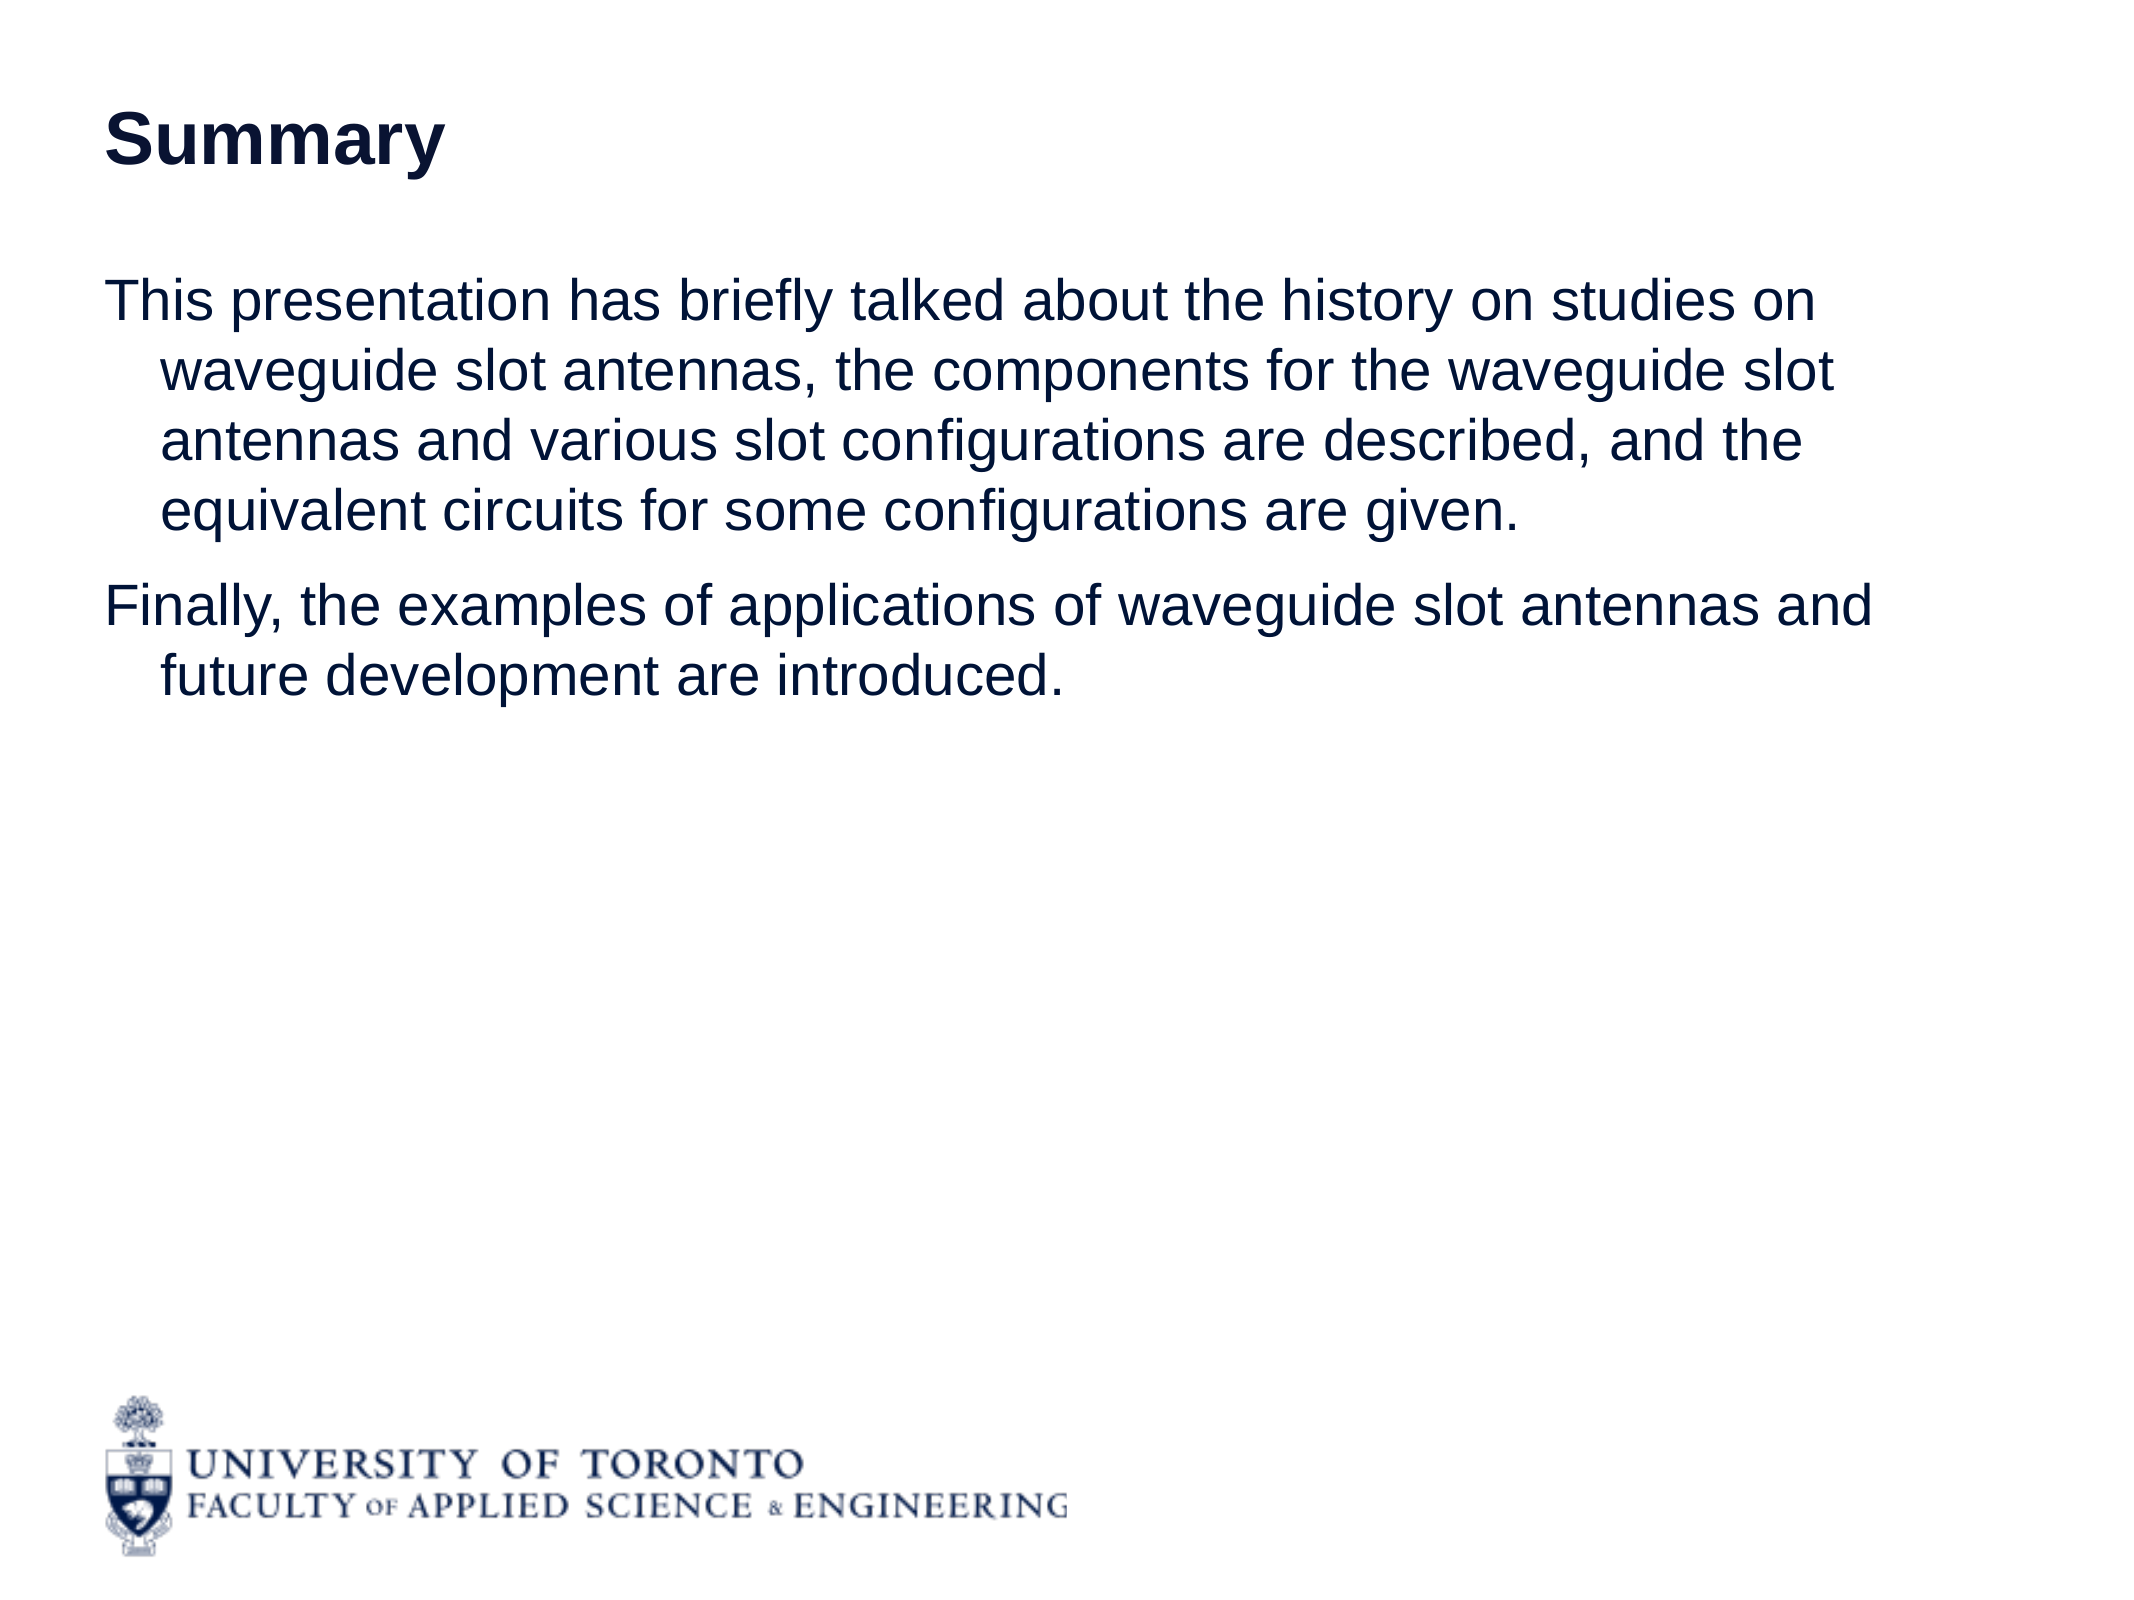

# Summary
This presentation has briefly talked about the history on studies on waveguide slot antennas, the components for the waveguide slot antennas and various slot configurations are described, and the equivalent circuits for some configurations are given.
Finally, the examples of applications of waveguide slot antennas and future development are introduced.